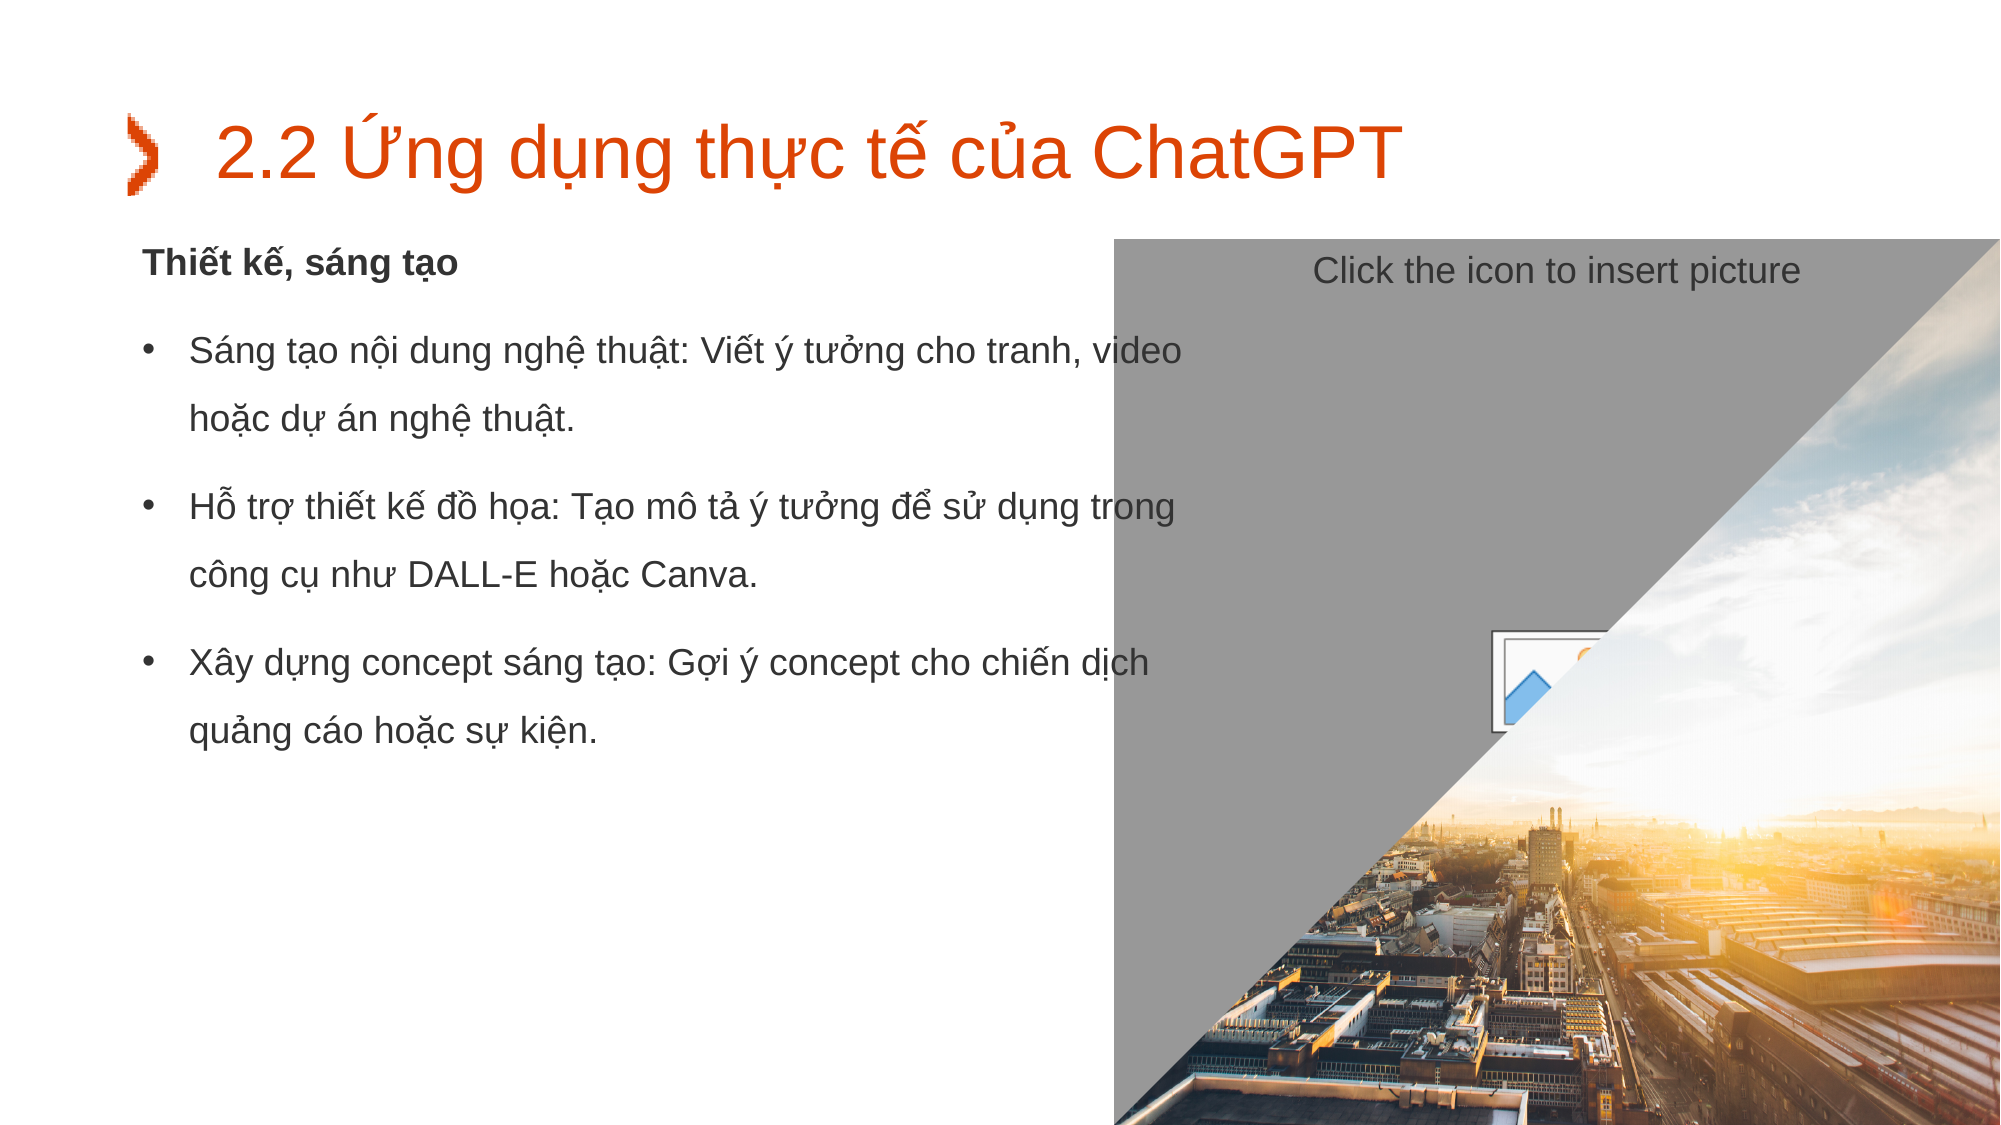

# 2.2 Ứng dụng thực tế của ChatGPT
Thiết kế, sáng tạo
Sáng tạo nội dung nghệ thuật: Viết ý tưởng cho tranh, video hoặc dự án nghệ thuật.
Hỗ trợ thiết kế đồ họa: Tạo mô tả ý tưởng để sử dụng trong công cụ như DALL-E hoặc Canva.
Xây dựng concept sáng tạo: Gợi ý concept cho chiến dịch quảng cáo hoặc sự kiện.

18